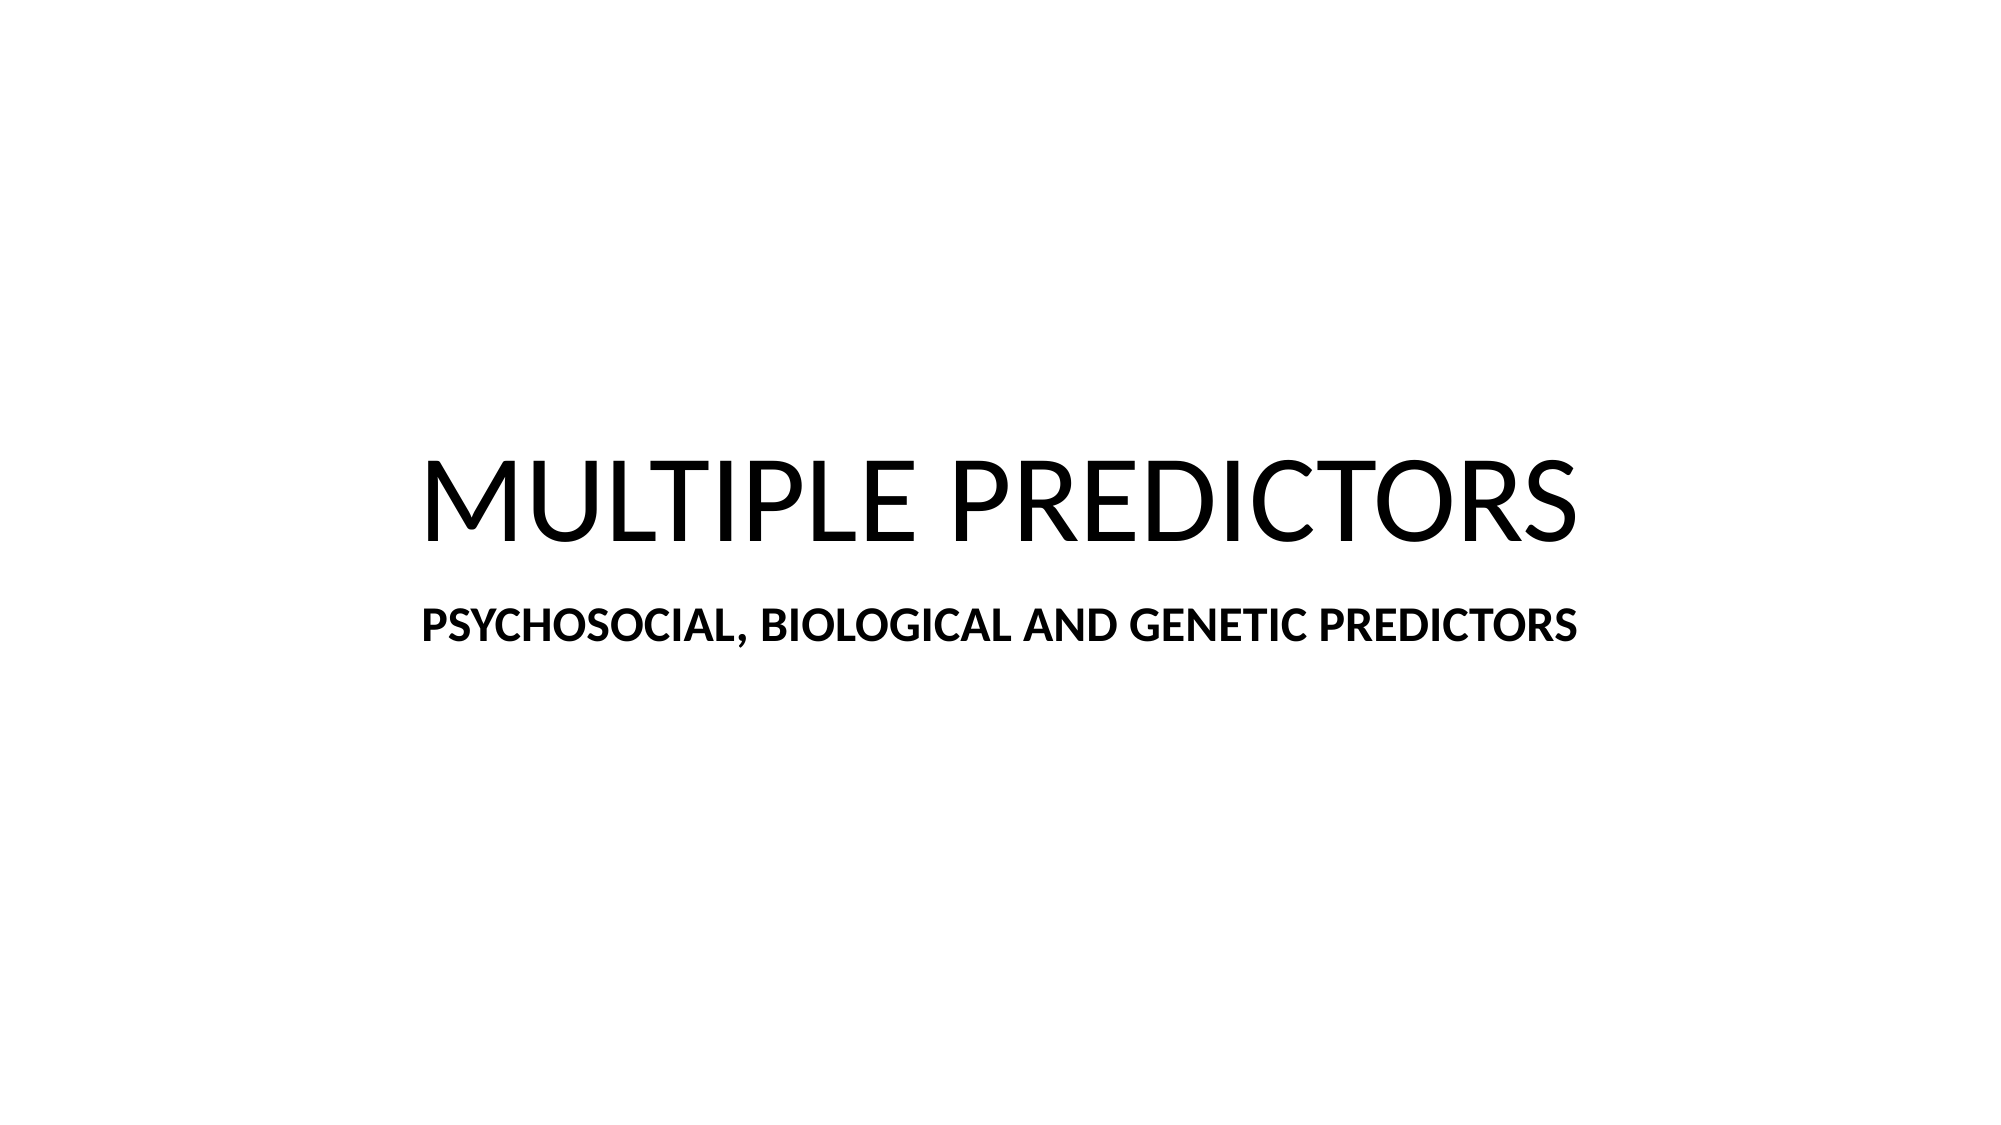

# MULTIPLE PREDICTORS
PSYCHOSOCIAL, BIOLOGICAL AND GENETIC PREDICTORS